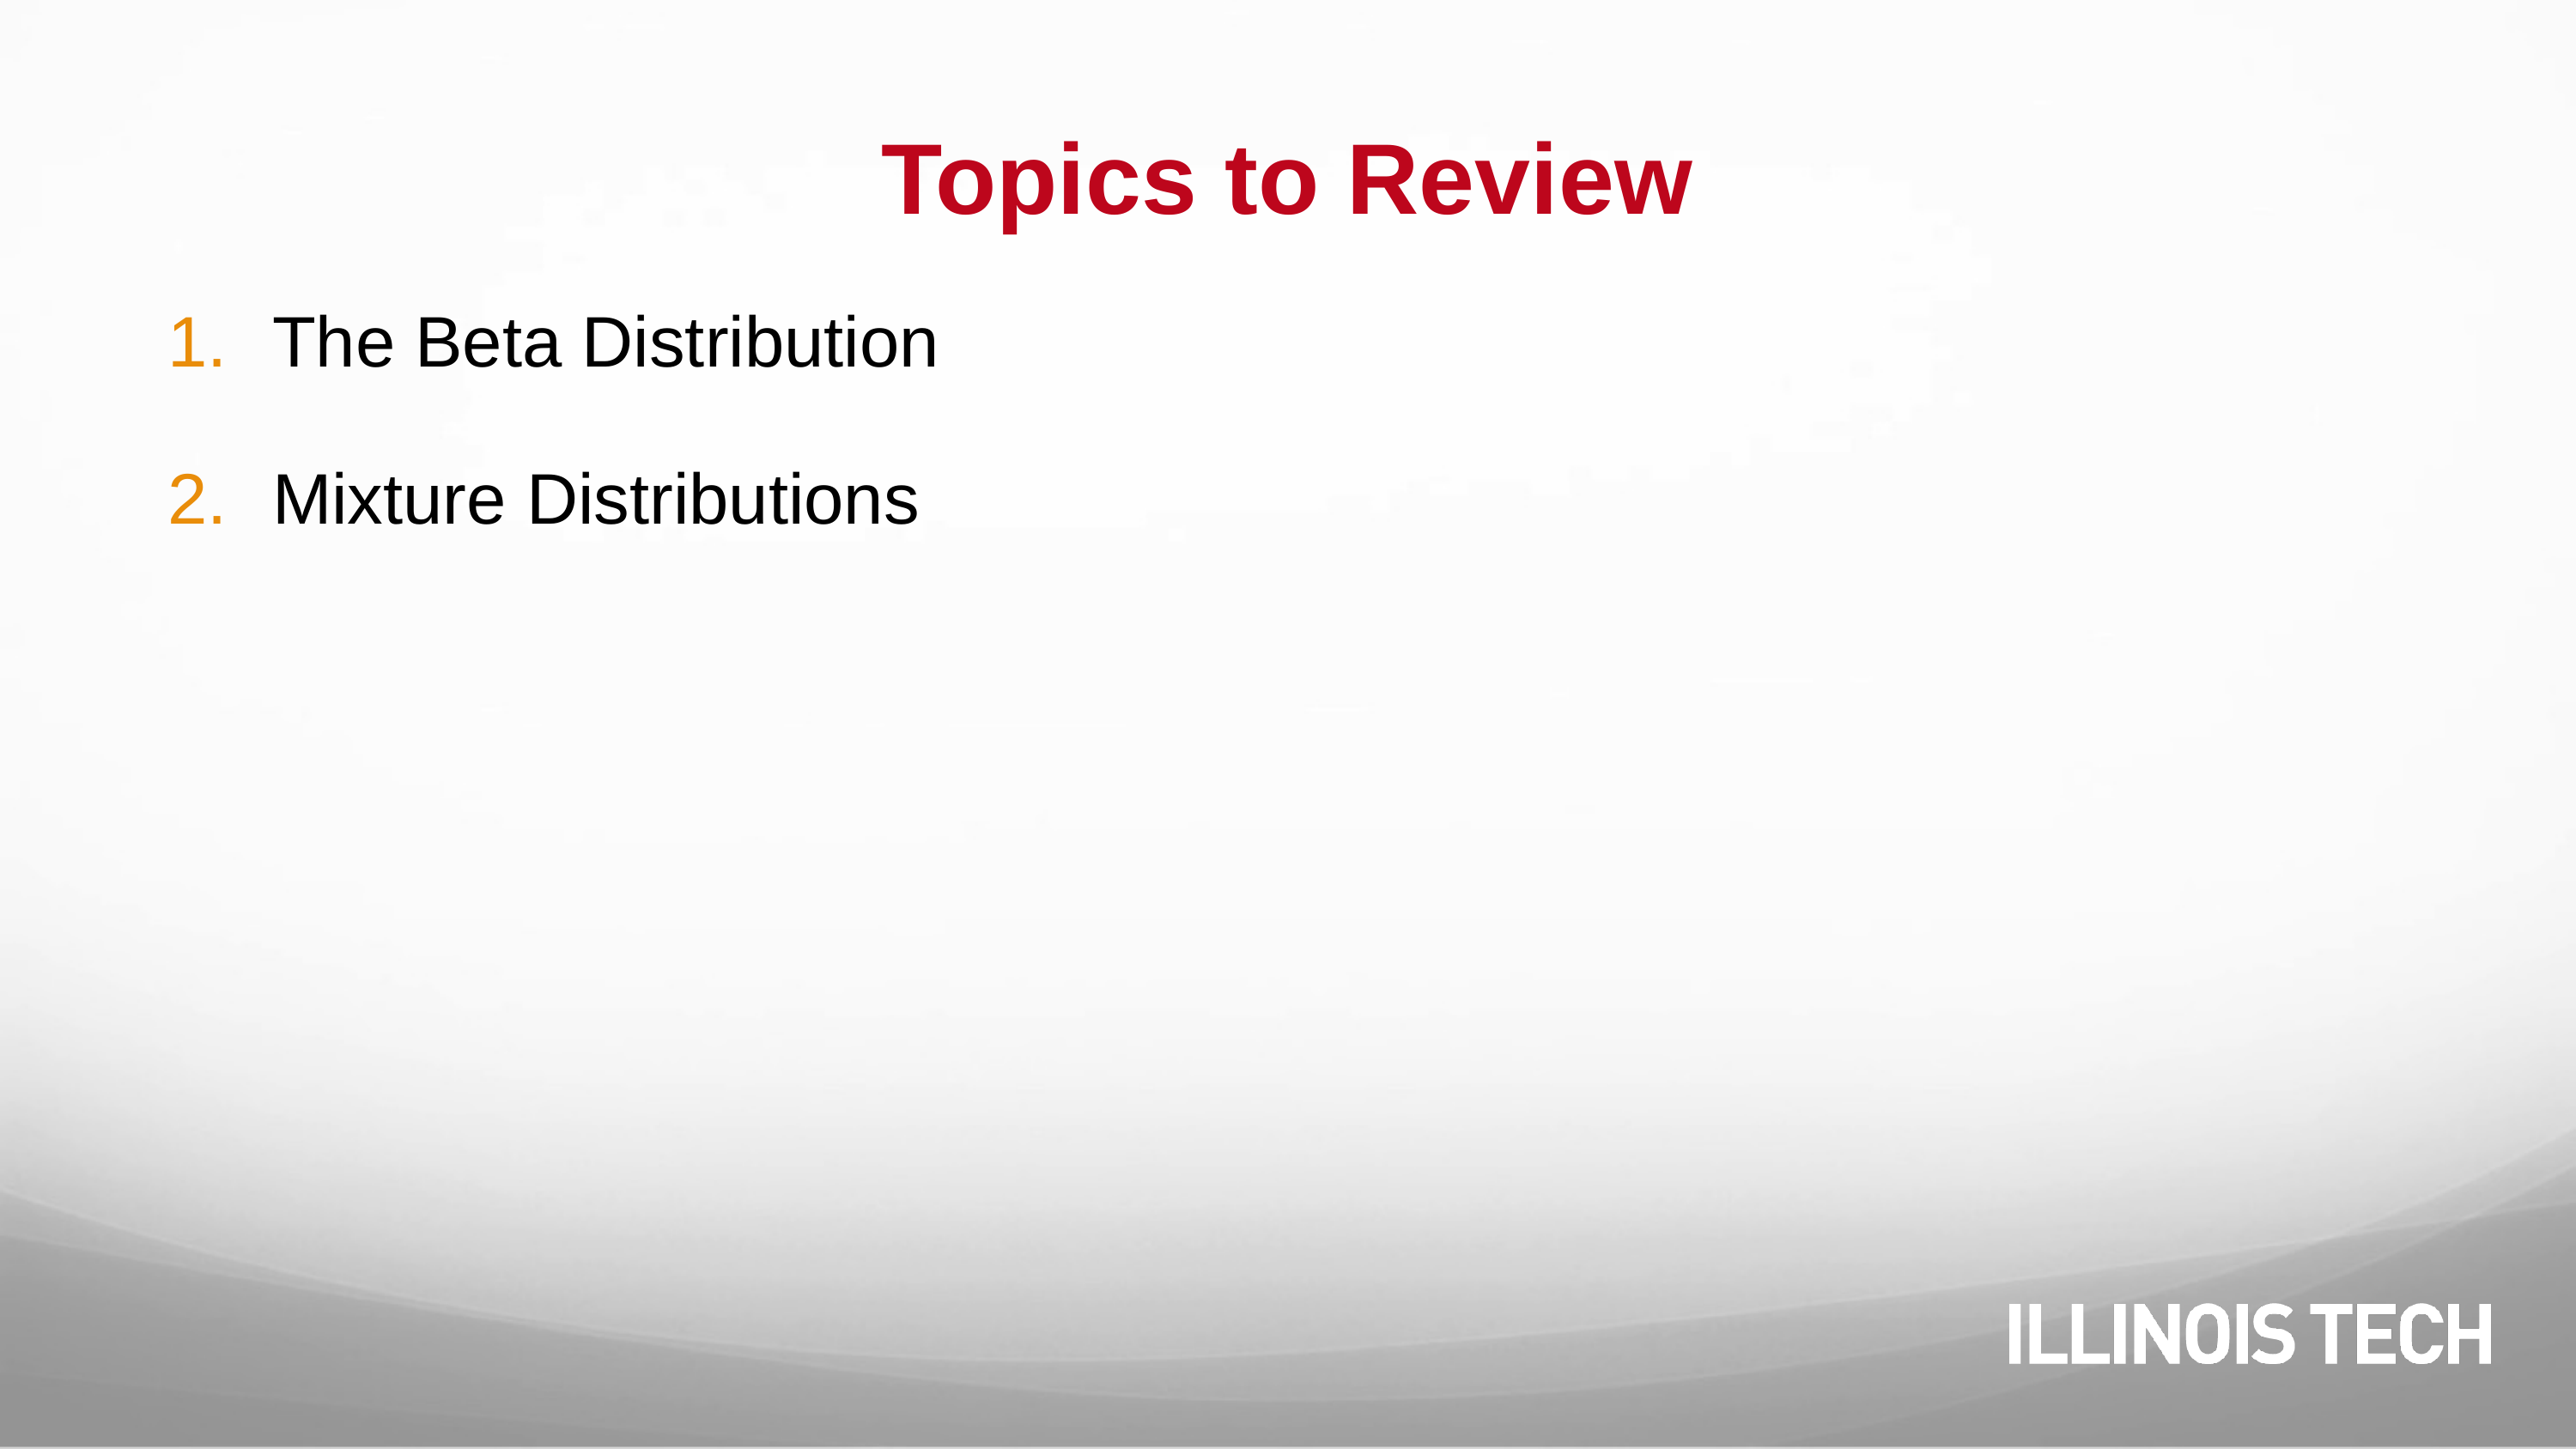

# Topics to Review
The Beta Distribution
Mixture Distributions